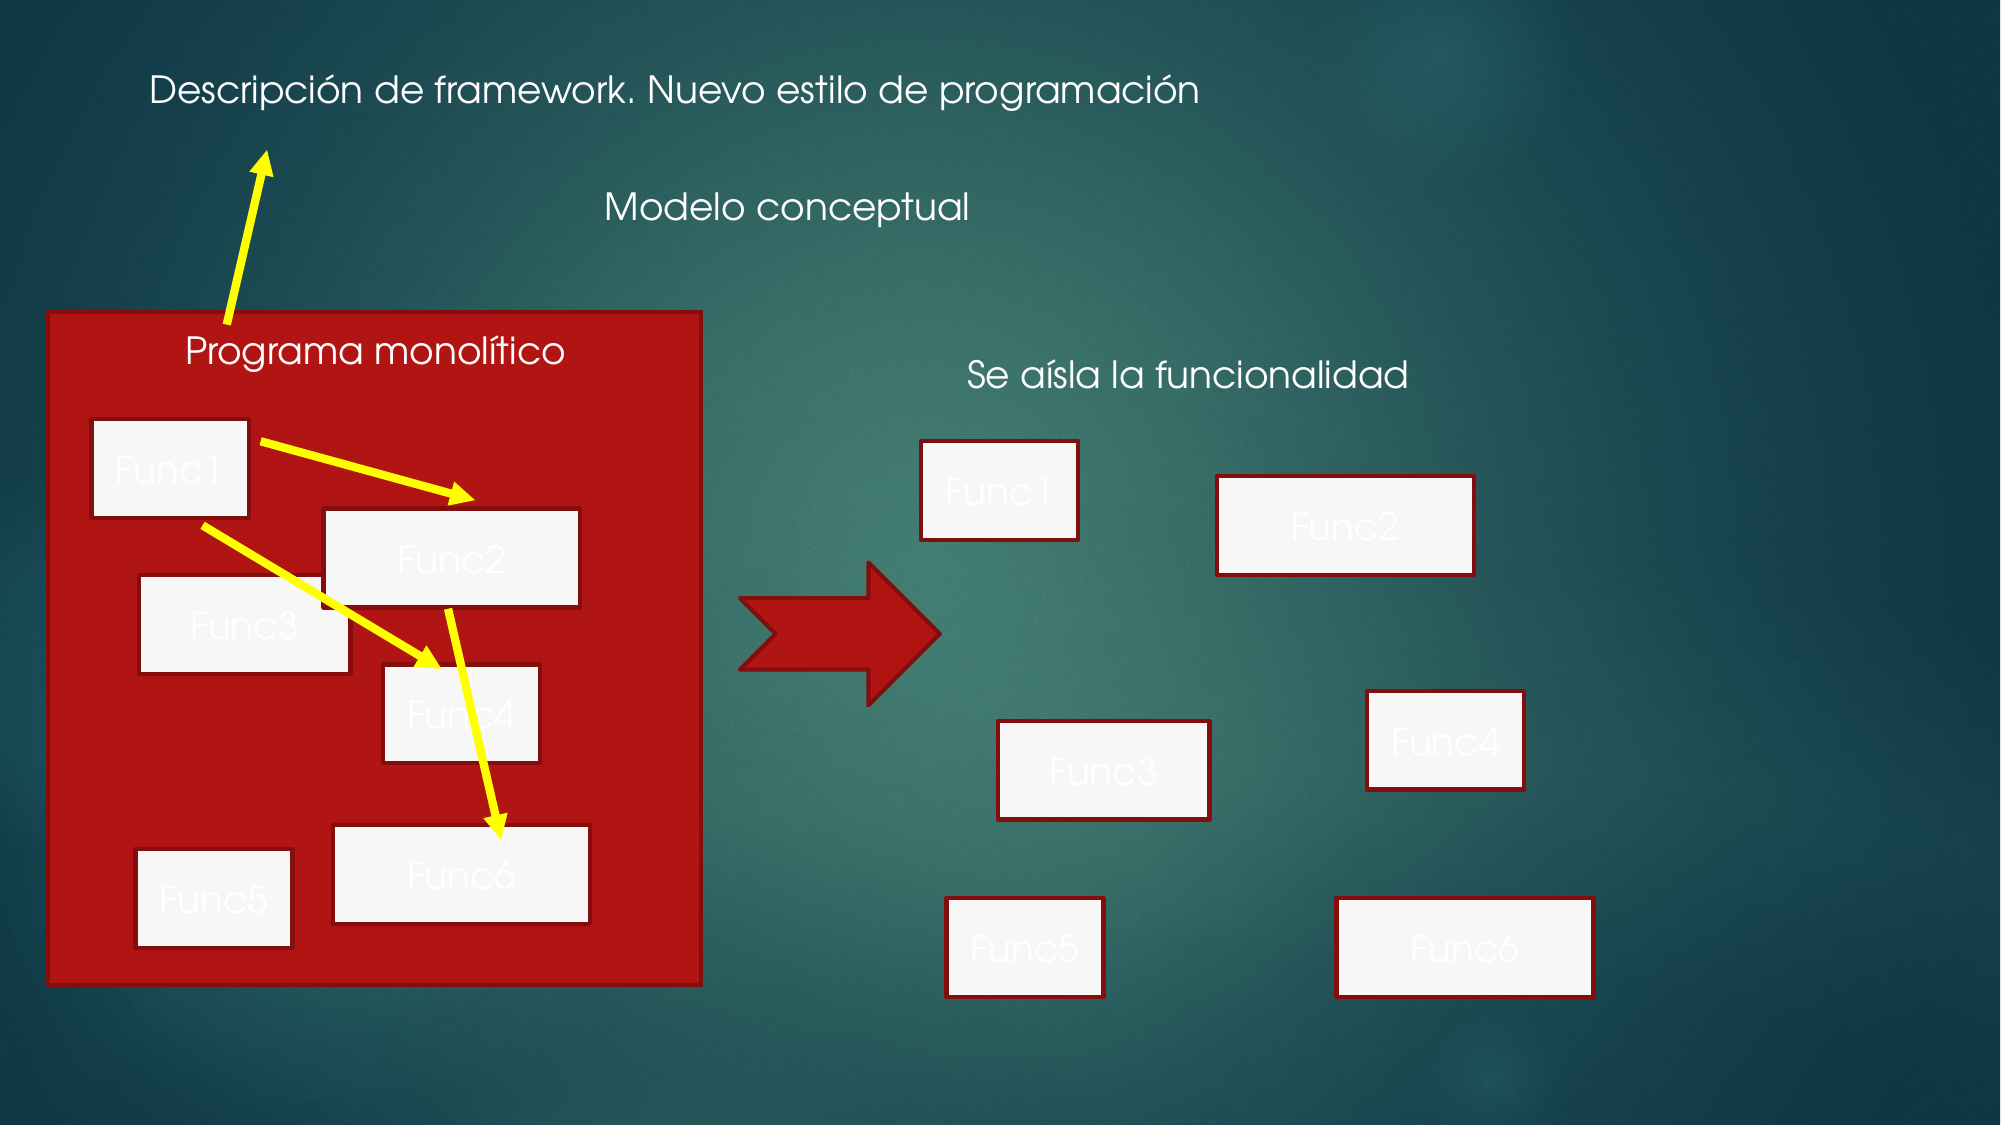

Descripción de framework. Nuevo estilo de programación

Modelo conceptual

Programa monolítico
Se aísla la funcionalidad
Func1

Func1
Func2
Func2

Func3

Func4
Func4
Func3
Func6
Func5
Func5
Func6